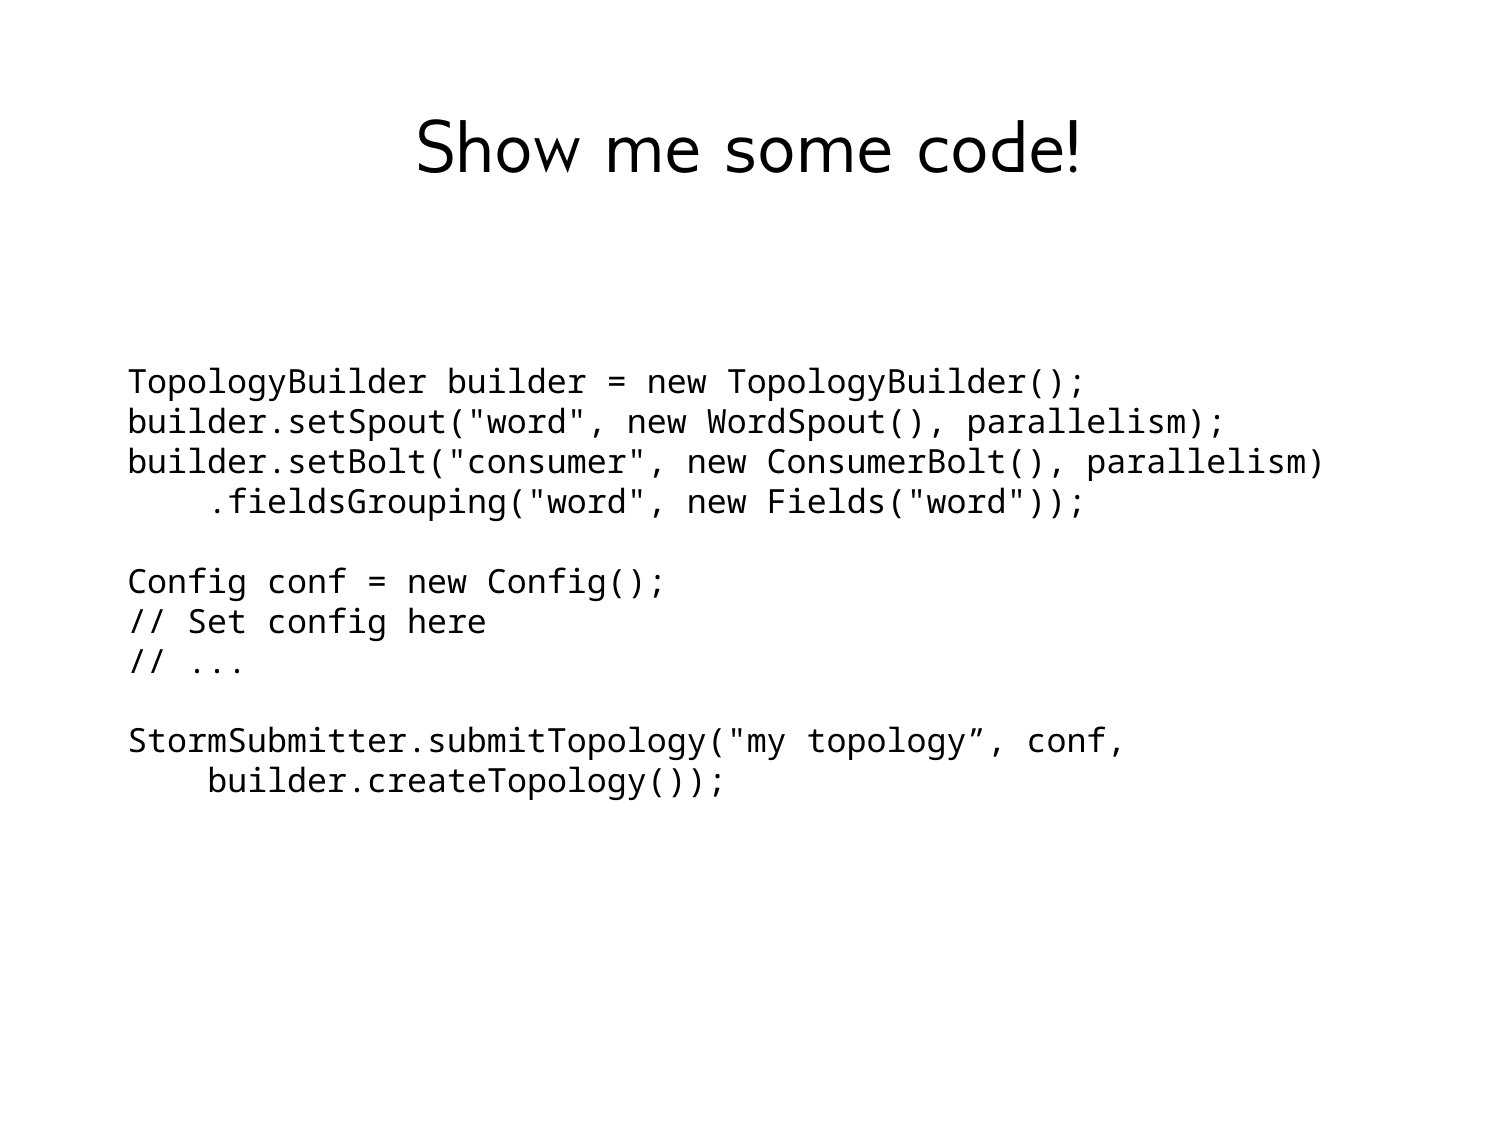

Show me some code!
TopologyBuilder builder = new TopologyBuilder();
builder.setSpout("word", new WordSpout(), parallelism);
builder.setBolt("consumer", new ConsumerBolt(), parallelism)
    .fieldsGrouping("word", new Fields("word"));

Config conf = new Config();
// Set config here
// ...

StormSubmitter.submitTopology("my topology”, conf,
    builder.createTopology());